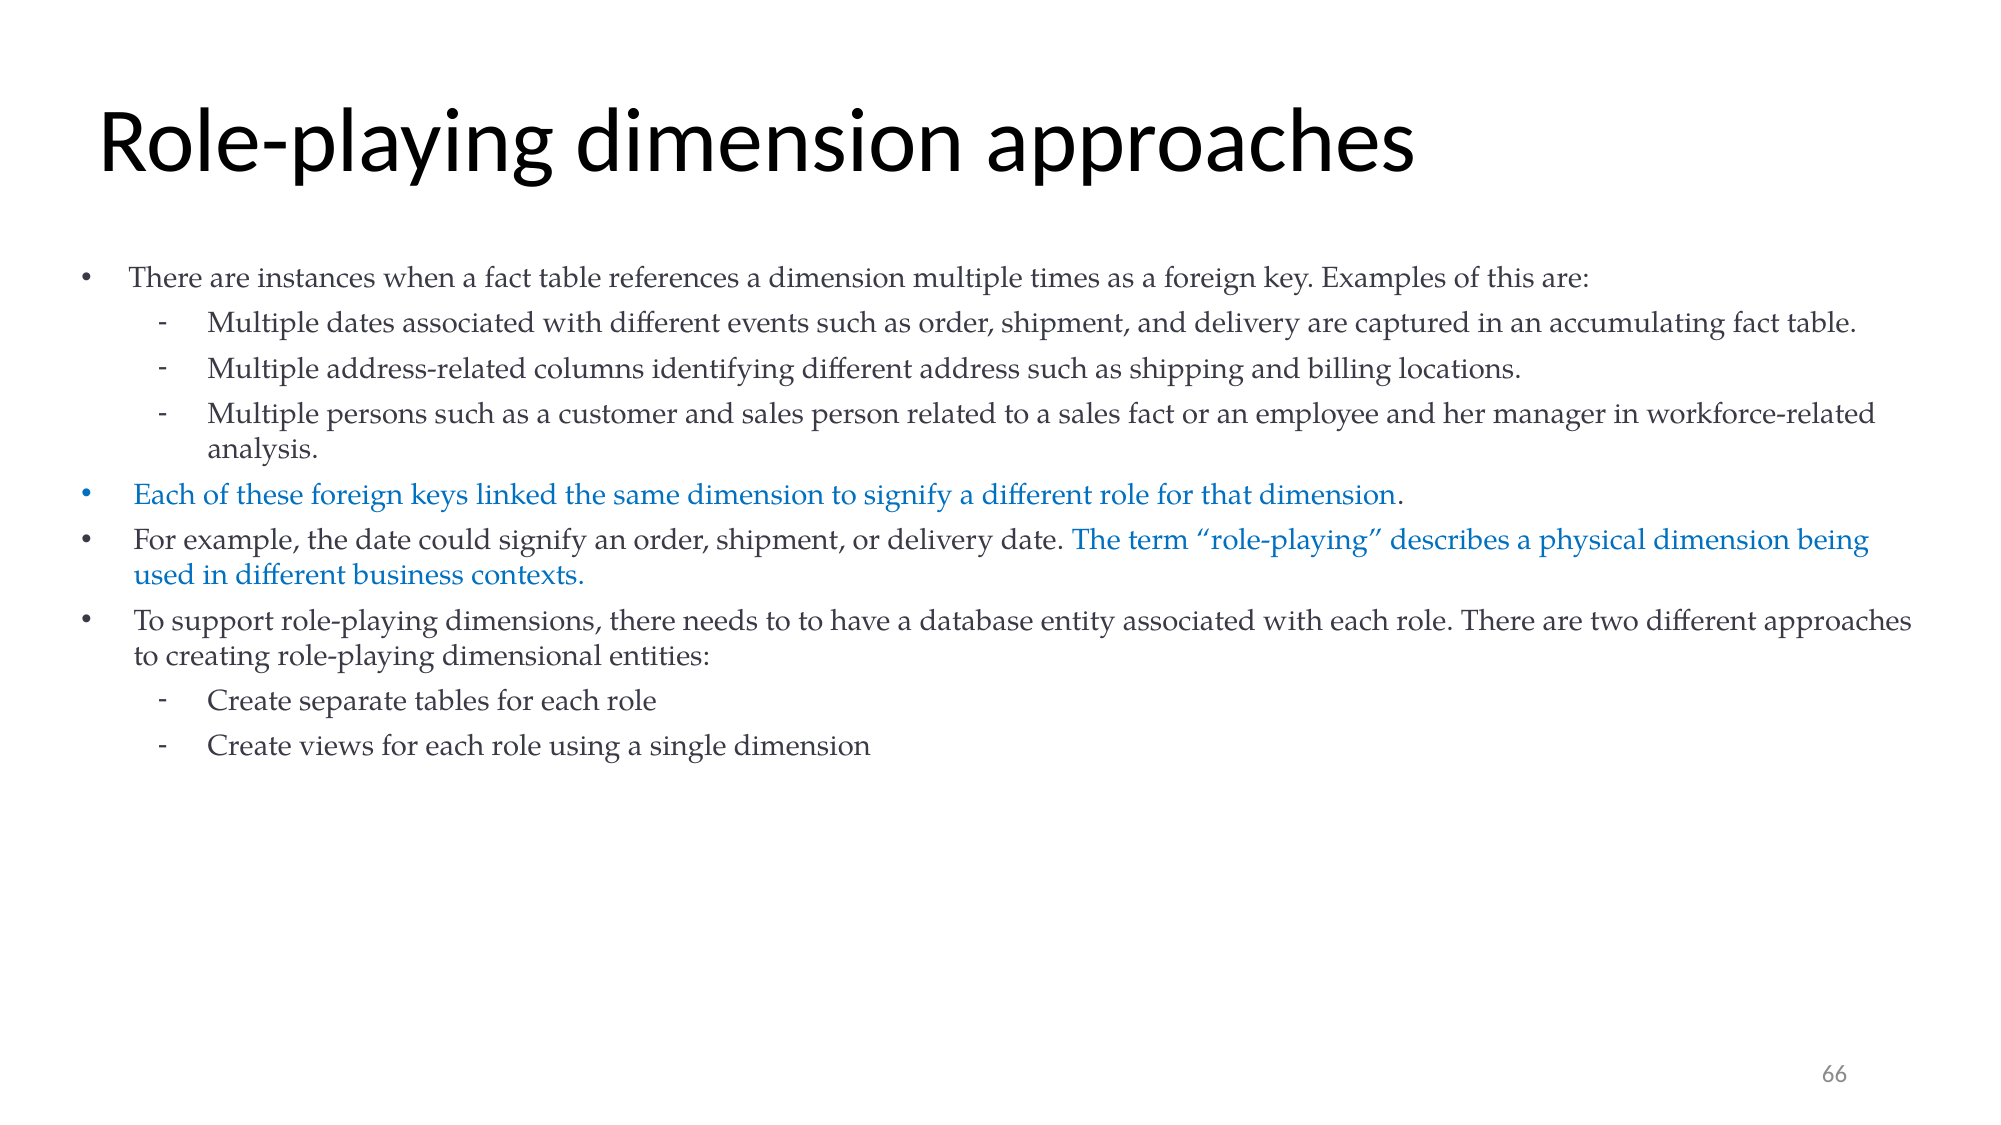

# Role-playing dimension approaches
There are instances when a fact table references a dimension multiple times as a foreign key. Examples of this are:
Multiple dates associated with different events such as order, shipment, and delivery are captured in an accumulating fact table.
Multiple address-related columns identifying different address such as shipping and billing locations.
Multiple persons such as a customer and sales person related to a sales fact or an employee and her manager in workforce-related analysis.
Each of these foreign keys linked the same dimension to signify a different role for that dimension.
For example, the date could signify an order, shipment, or delivery date. The term “role-playing” describes a physical dimension being used in different business contexts.
To support role-playing dimensions, there needs to to have a database entity associated with each role. There are two different approaches to creating role-playing dimensional entities:
Create separate tables for each role
Create views for each role using a single dimension
66